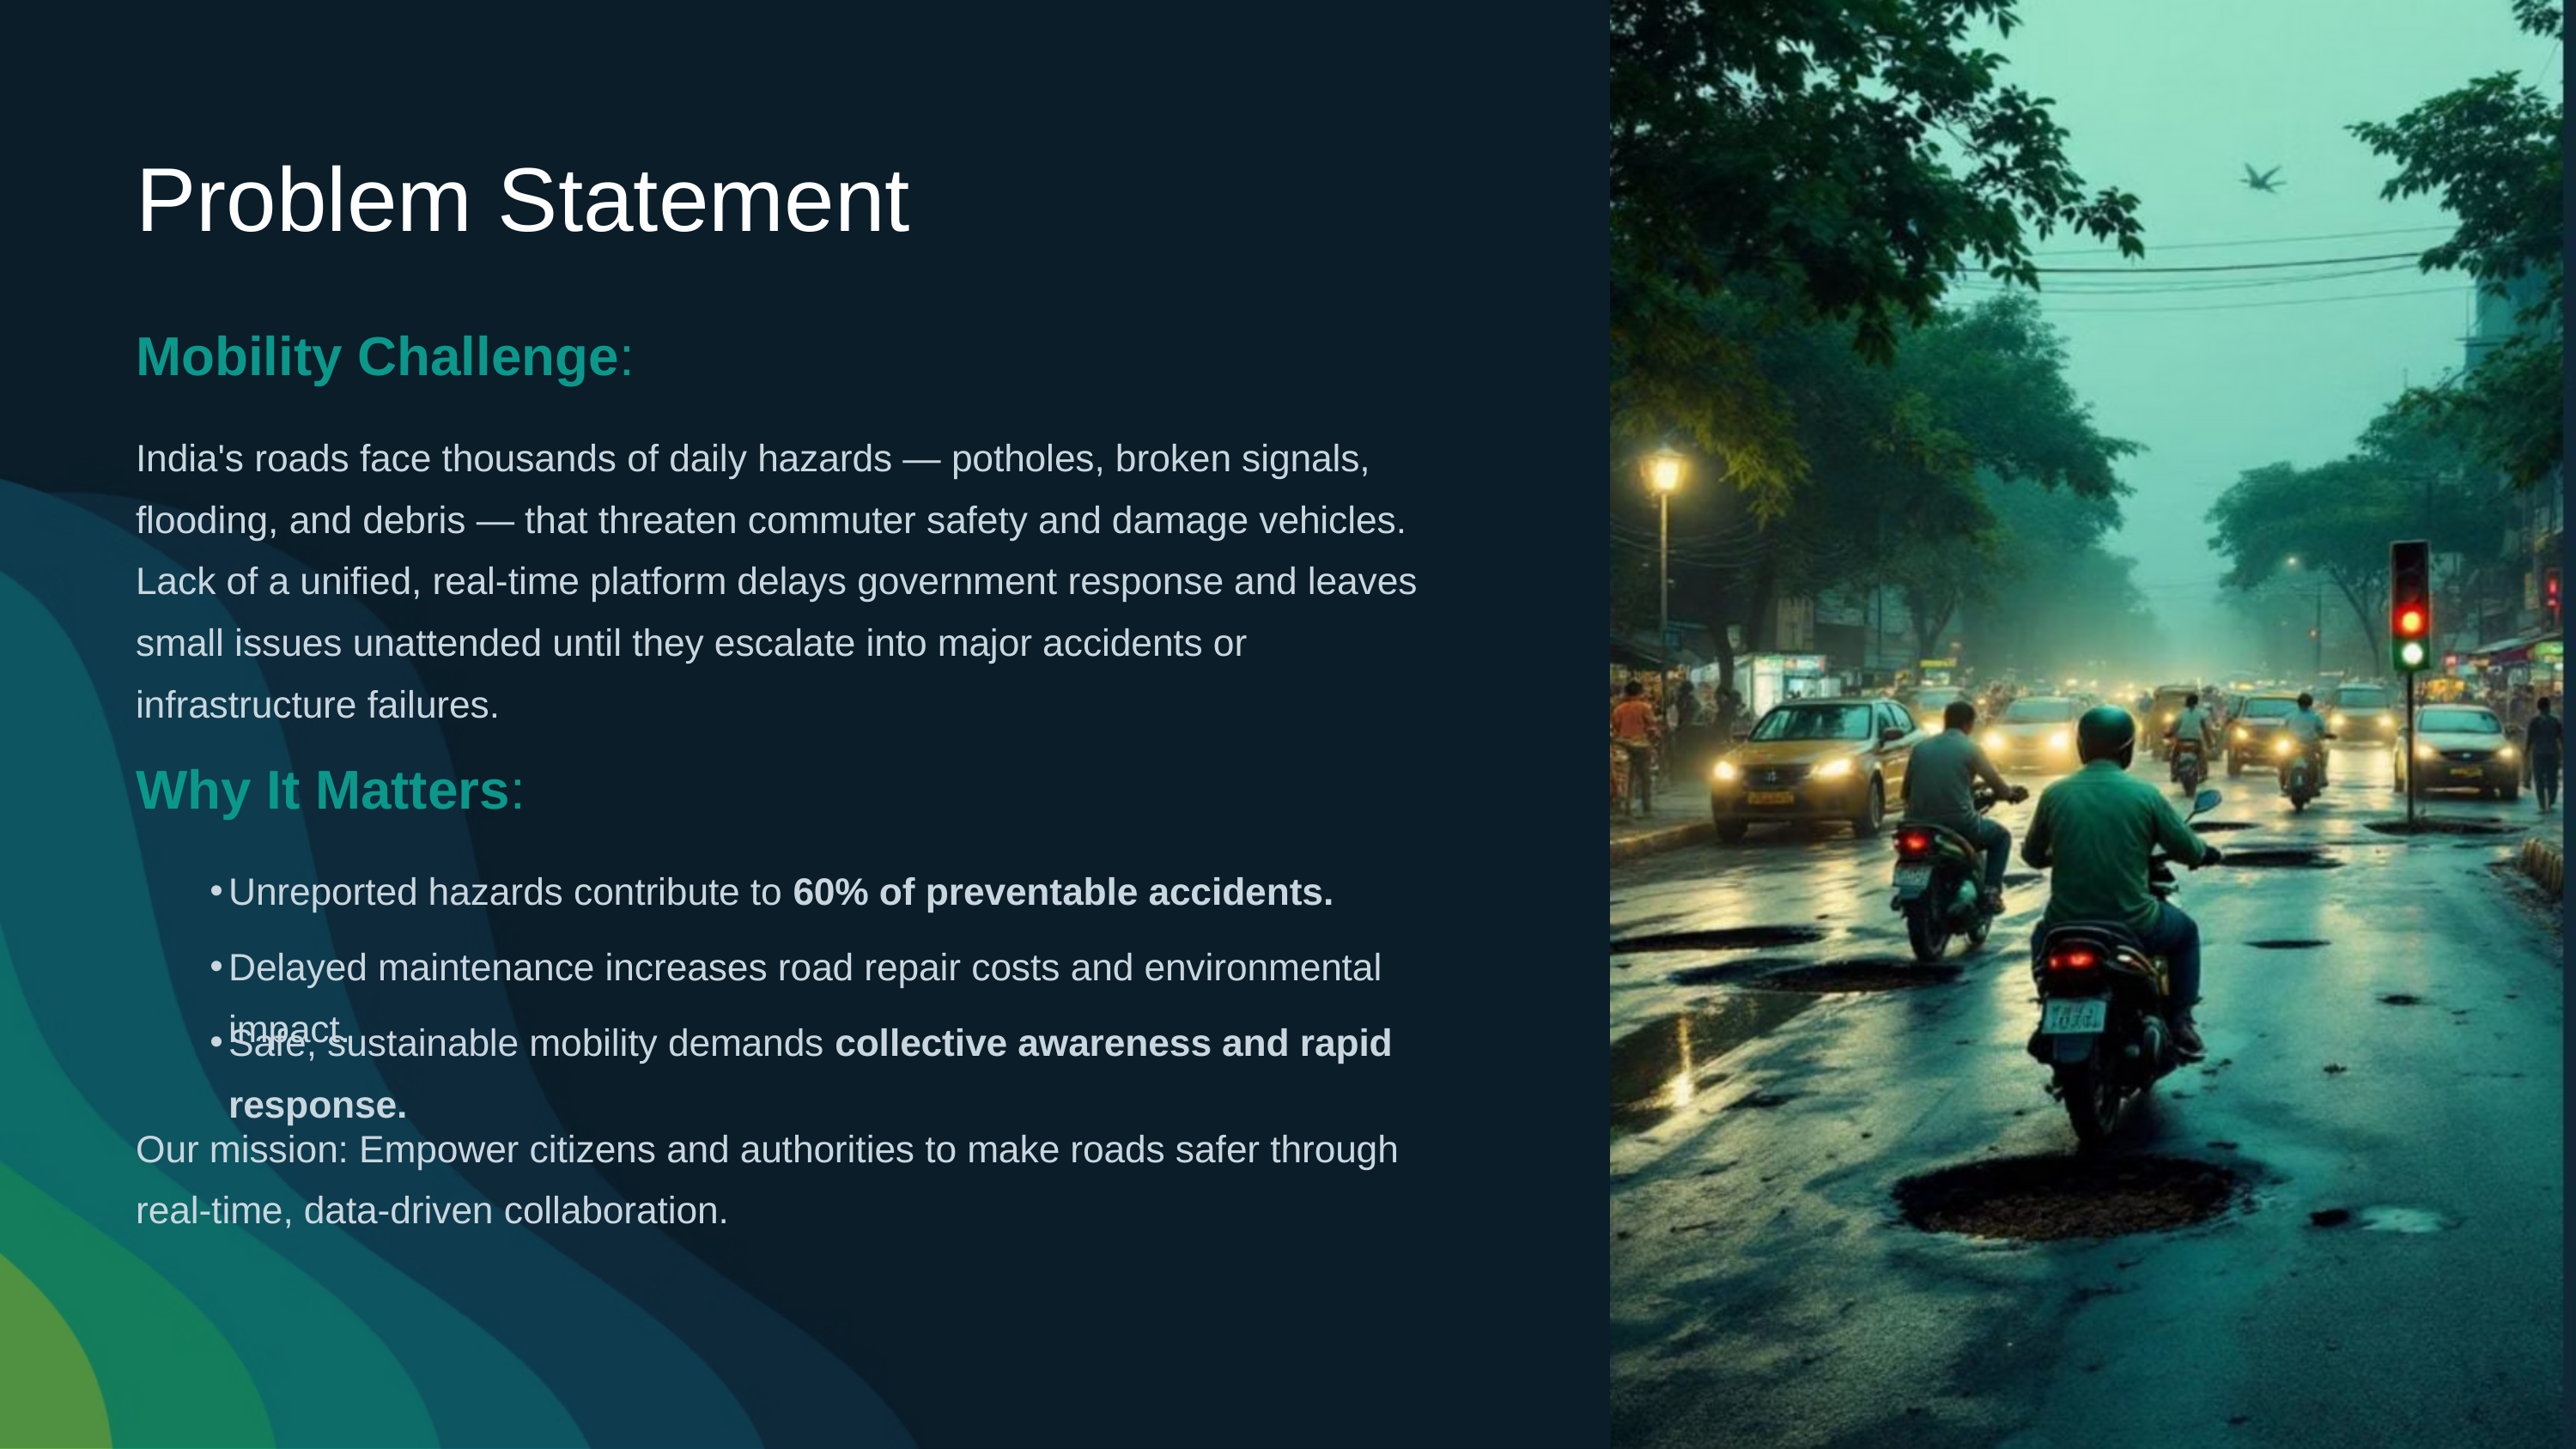

Problem Statement
Mobility Challenge:
India's roads face thousands of daily hazards — potholes, broken signals, flooding, and debris — that threaten commuter safety and damage vehicles. Lack of a unified, real-time platform delays government response and leaves small issues unattended until they escalate into major accidents or infrastructure failures.
Why It Matters:
Unreported hazards contribute to 60% of preventable accidents.
Delayed maintenance increases road repair costs and environmental impact.
Safe, sustainable mobility demands collective awareness and rapid response.
Our mission: Empower citizens and authorities to make roads safer through real-time, data-driven collaboration.